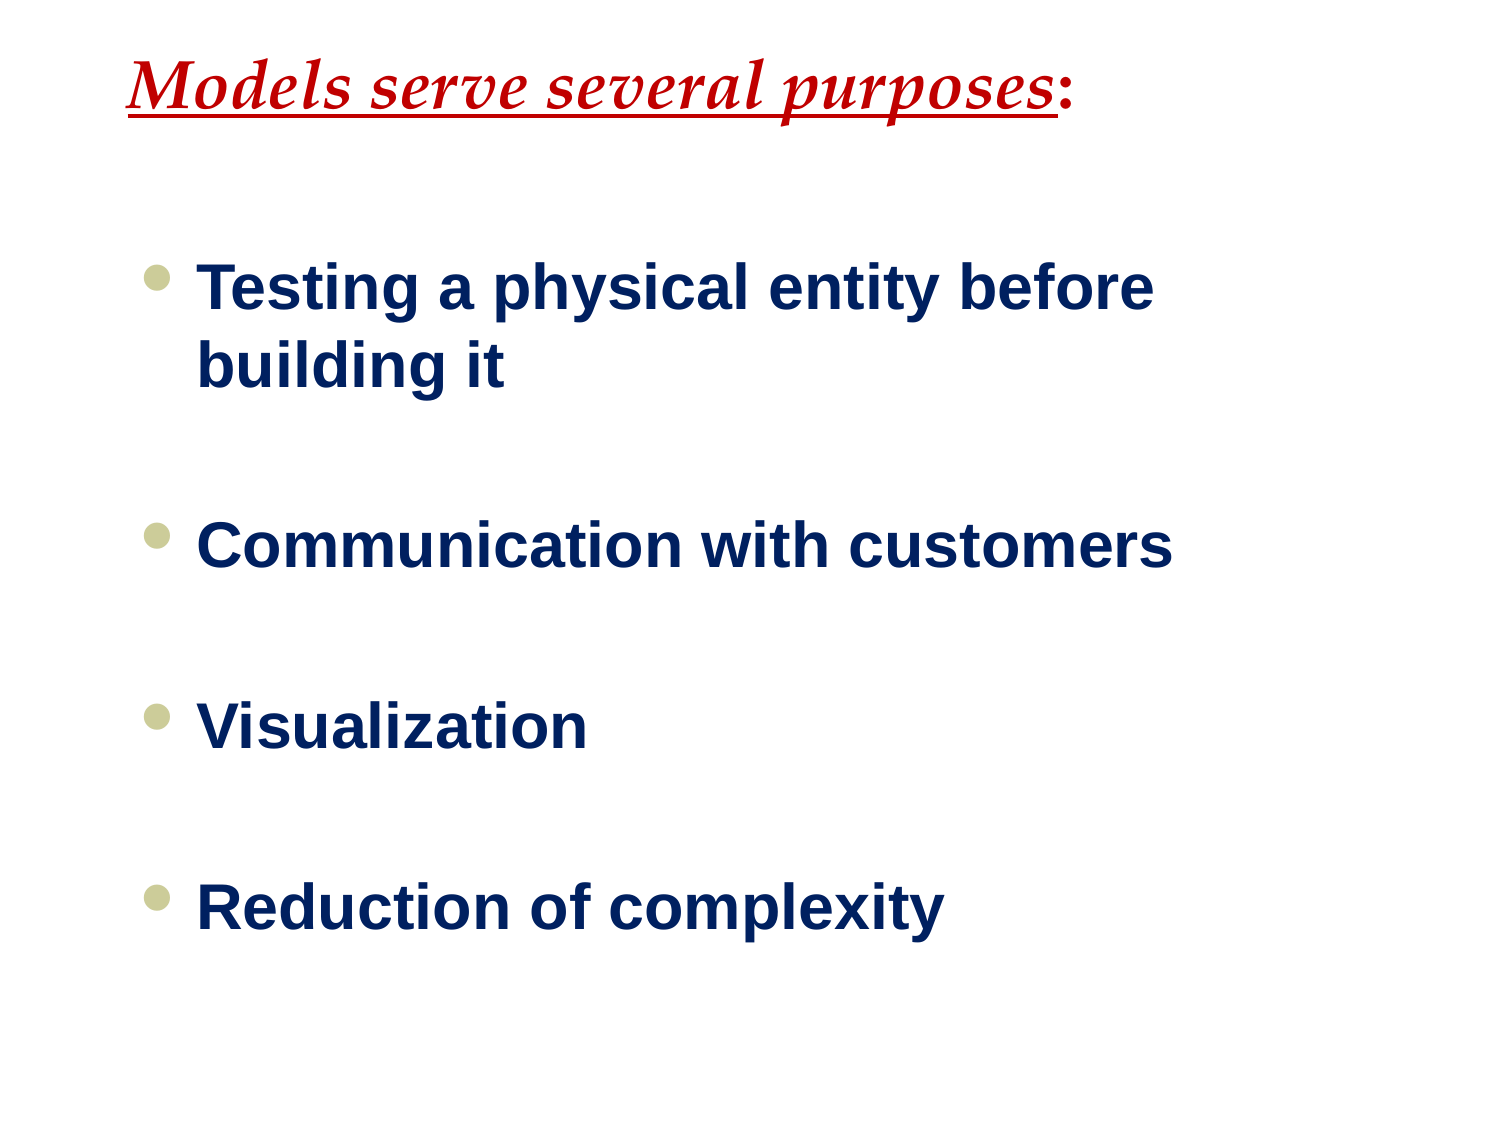

# Models serve several purposes:
Testing a physical entity before building it

Communication with customers

Visualization

Reduction of complexity